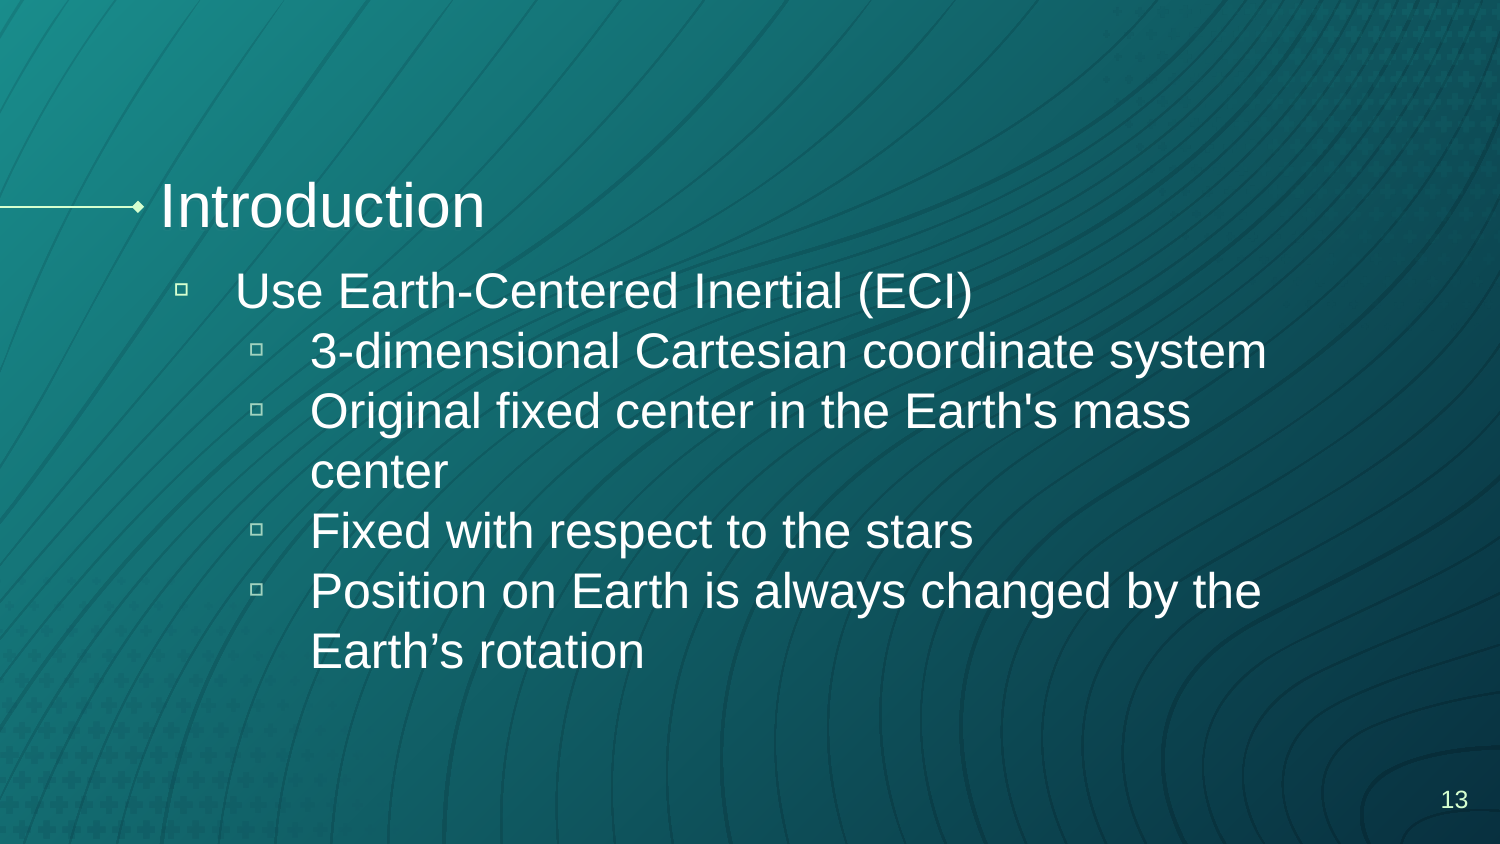

# Introduction
Use Earth-Centered Inertial (ECI)
3-dimensional Cartesian coordinate system
Original fixed center in the Earth's mass center
Fixed with respect to the stars
Position on Earth is always changed by the Earth’s rotation

13